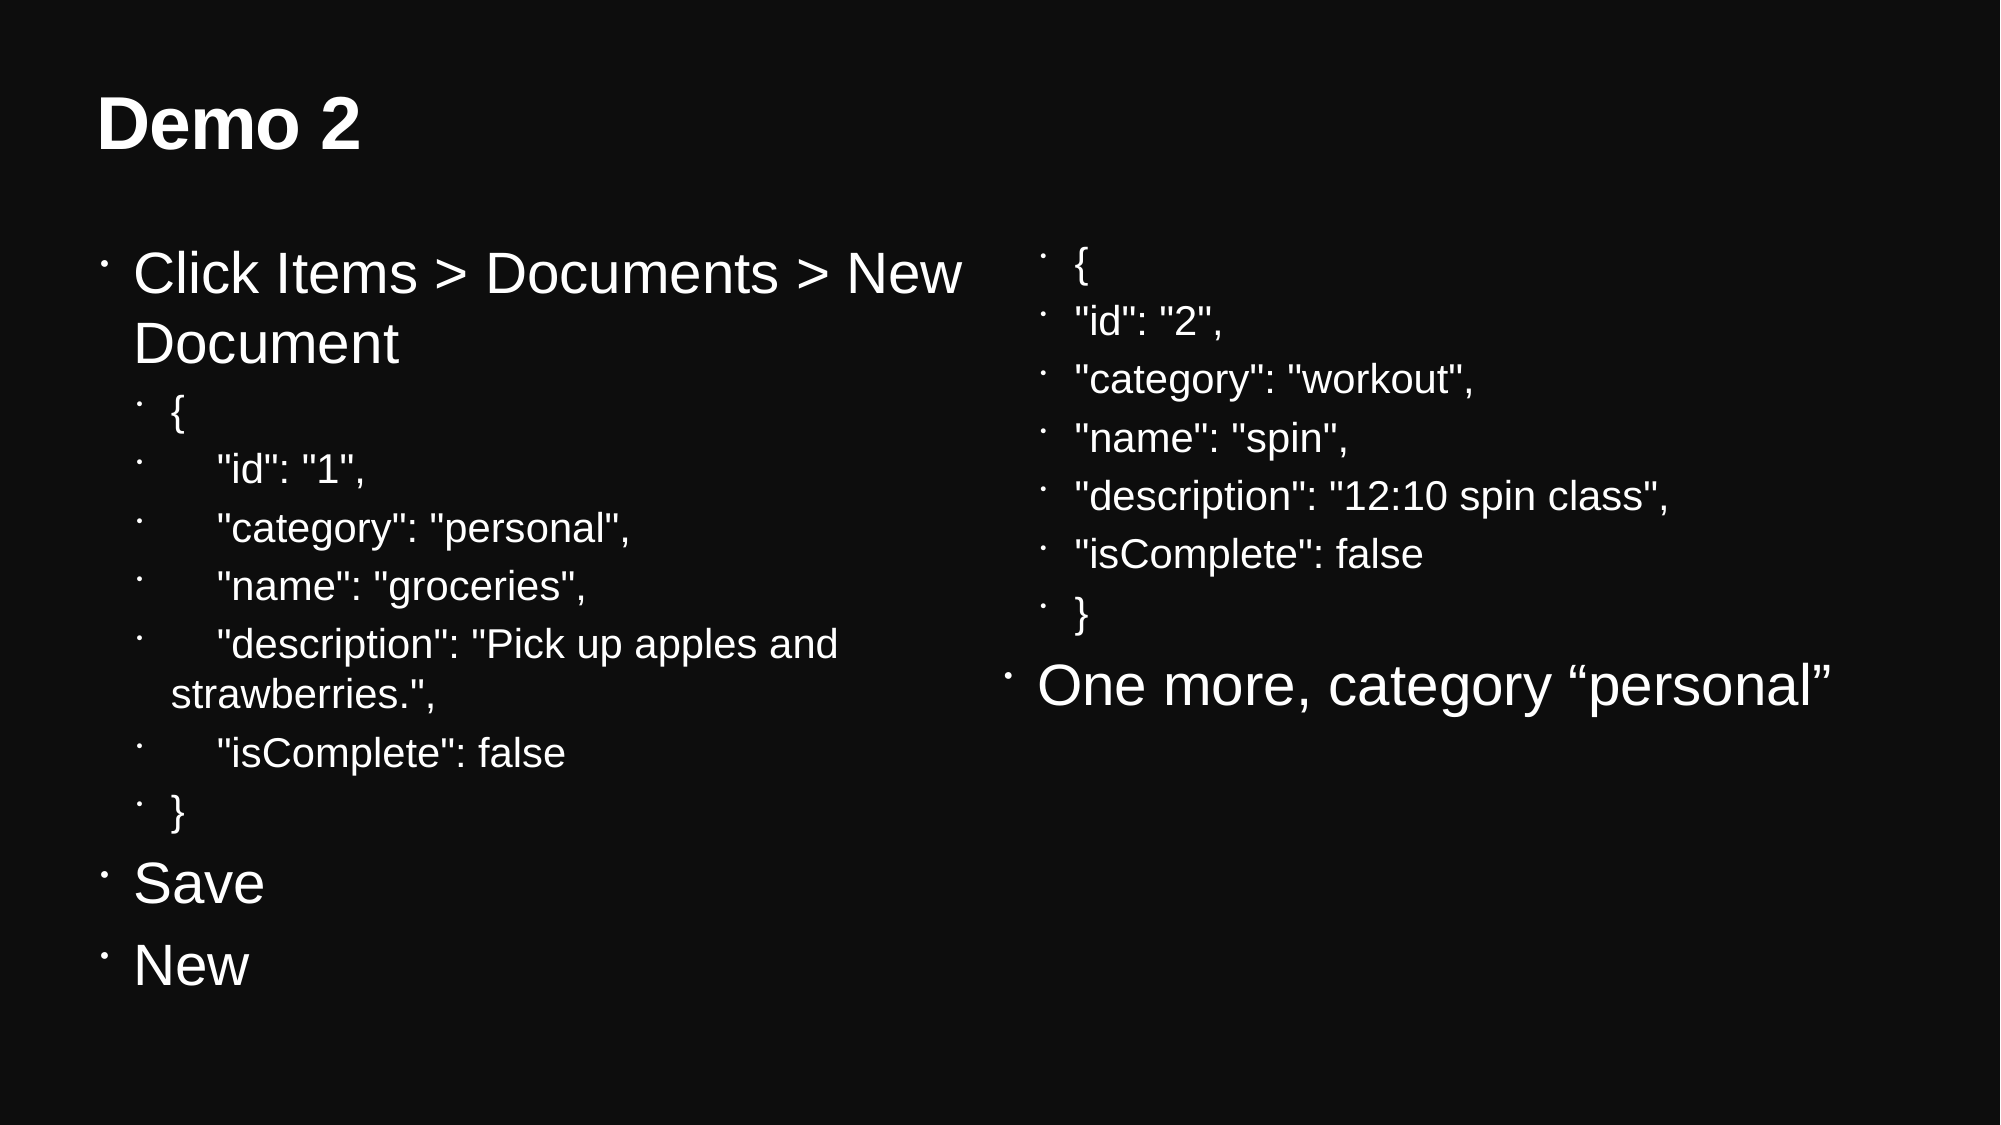

# Demo 2
Click Items > Documents > New Document
{
    "id": "1",
    "category": "personal",
    "name": "groceries",
    "description": "Pick up apples and strawberries.",
    "isComplete": false
}
Save
New
{
"id": "2",
"category": "workout",
"name": "spin",
"description": "12:10 spin class",
"isComplete": false
}
One more, category “personal”